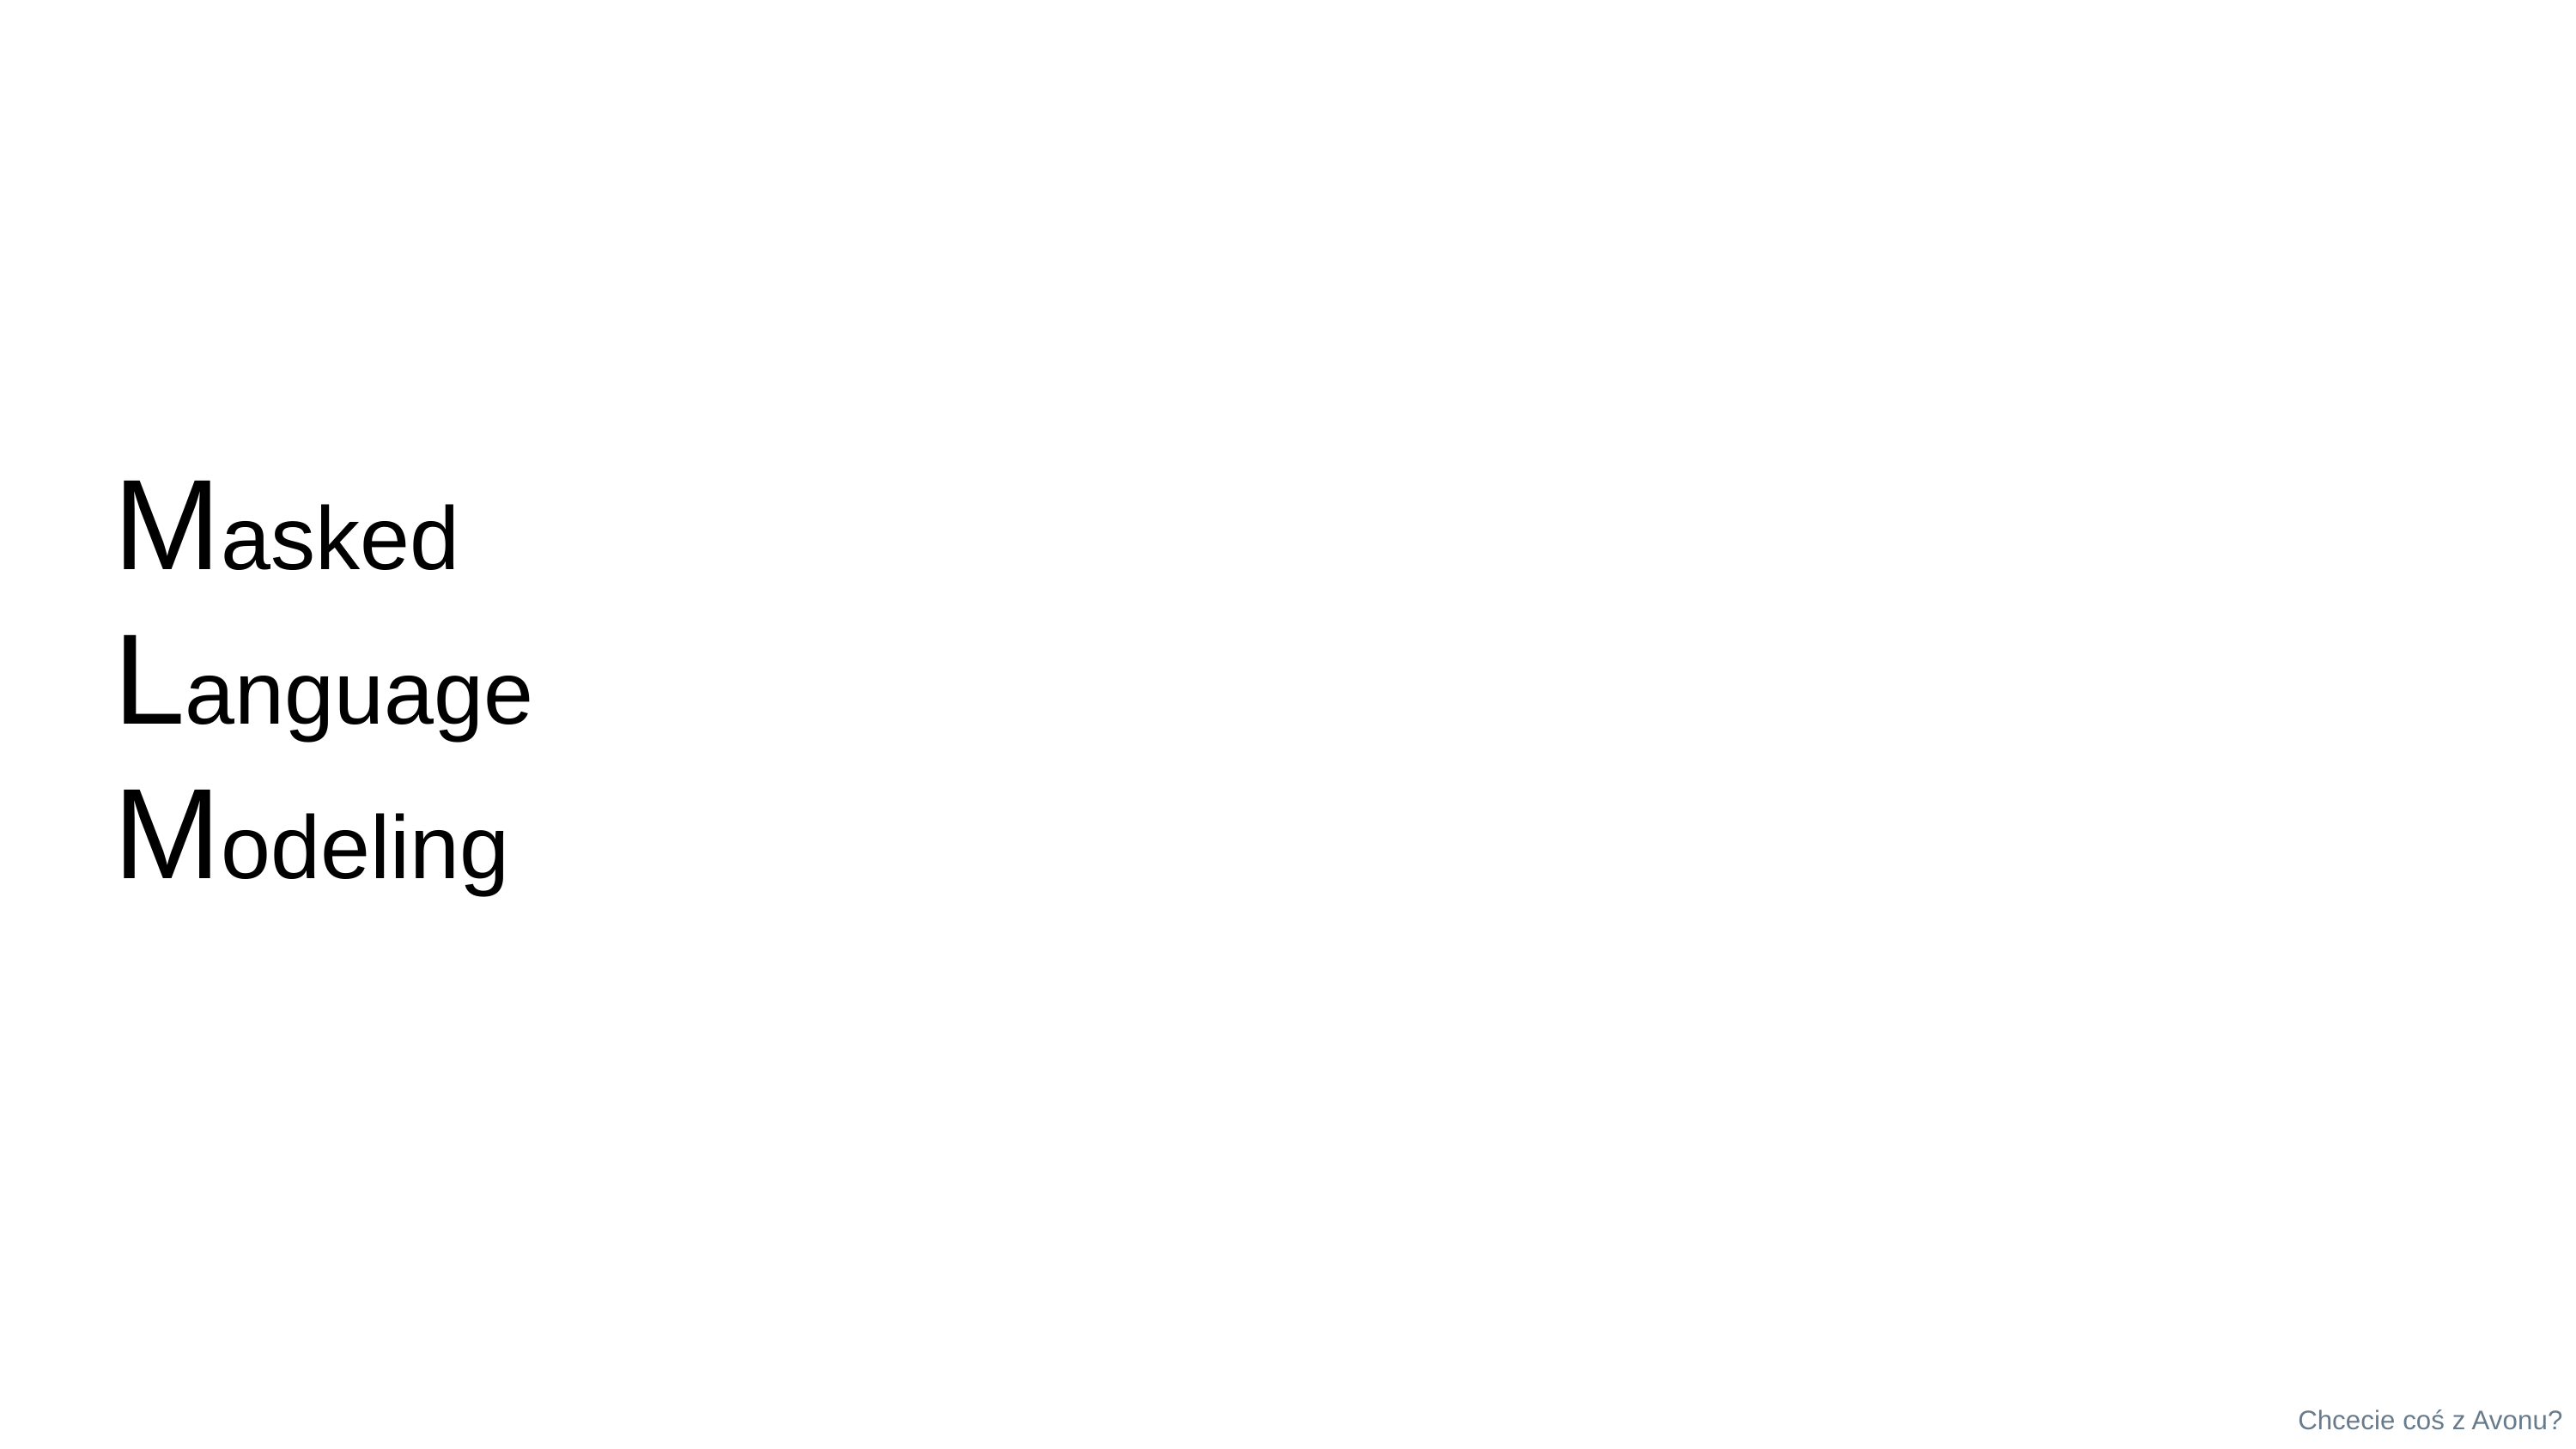

# Masked
Language
Modeling
Chcecie coś z Avonu?